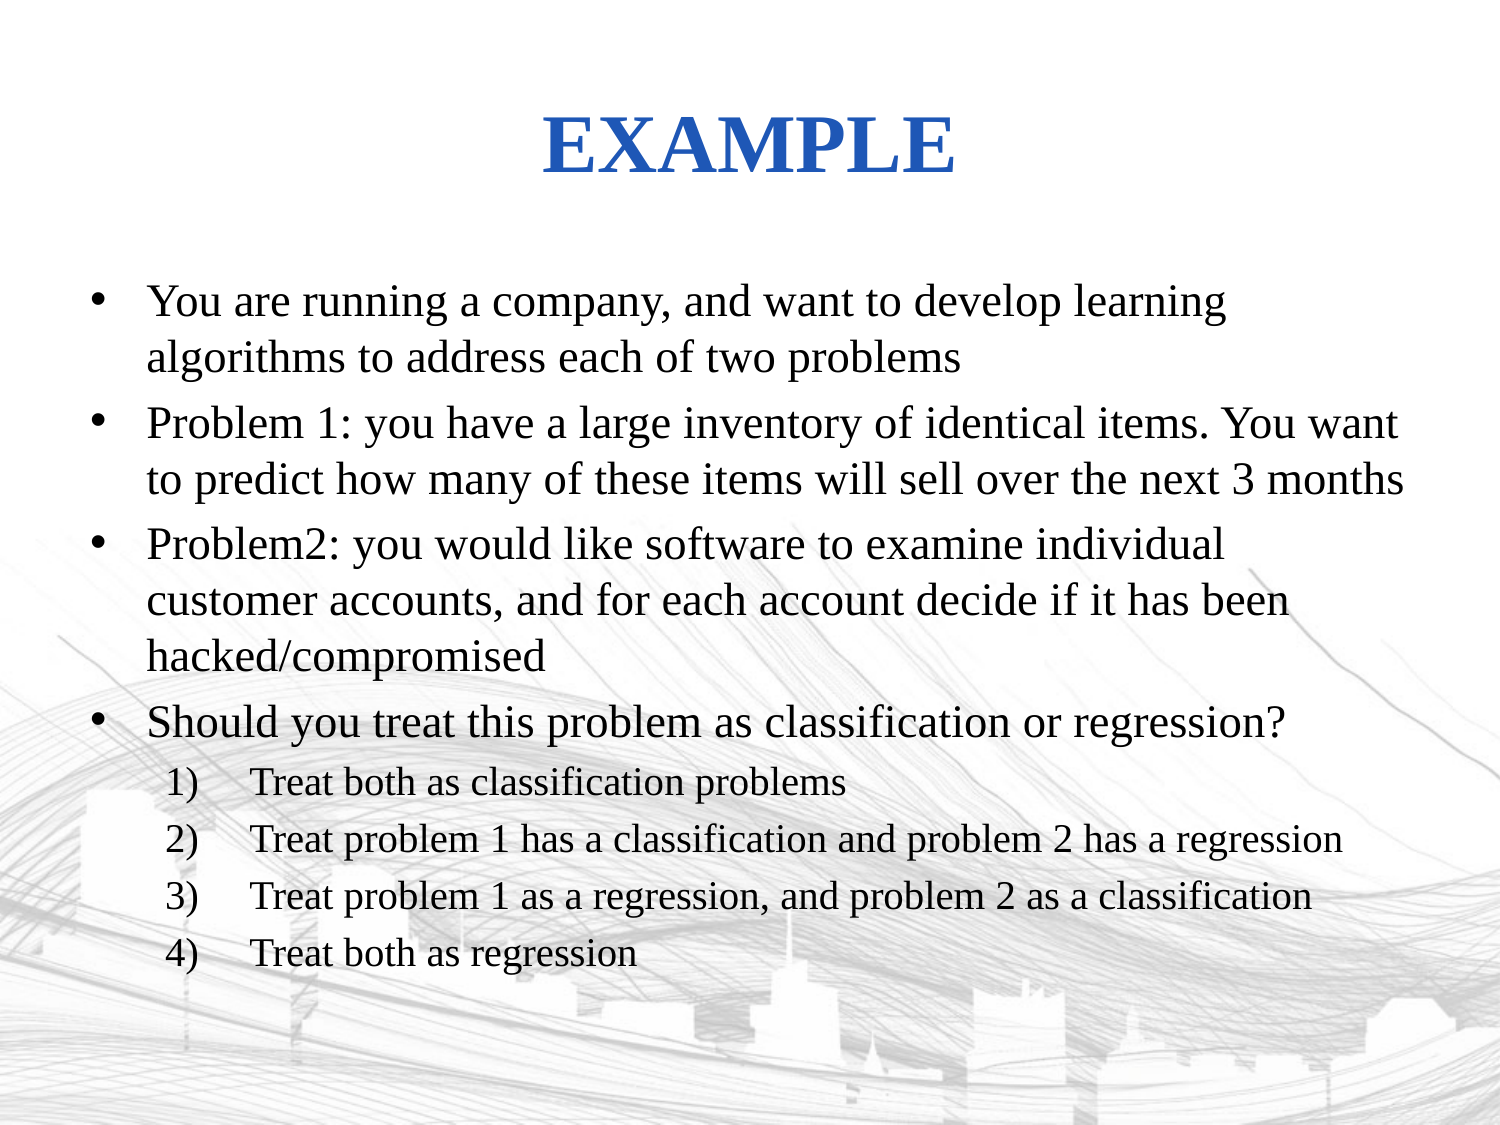

# Example
You are running a company, and want to develop learning algorithms to address each of two problems
Problem 1: you have a large inventory of identical items. You want to predict how many of these items will sell over the next 3 months
Problem2: you would like software to examine individual customer accounts, and for each account decide if it has been hacked/compromised
Should you treat this problem as classification or regression?
Treat both as classification problems
Treat problem 1 has a classification and problem 2 has a regression
Treat problem 1 as a regression, and problem 2 as a classification
Treat both as regression